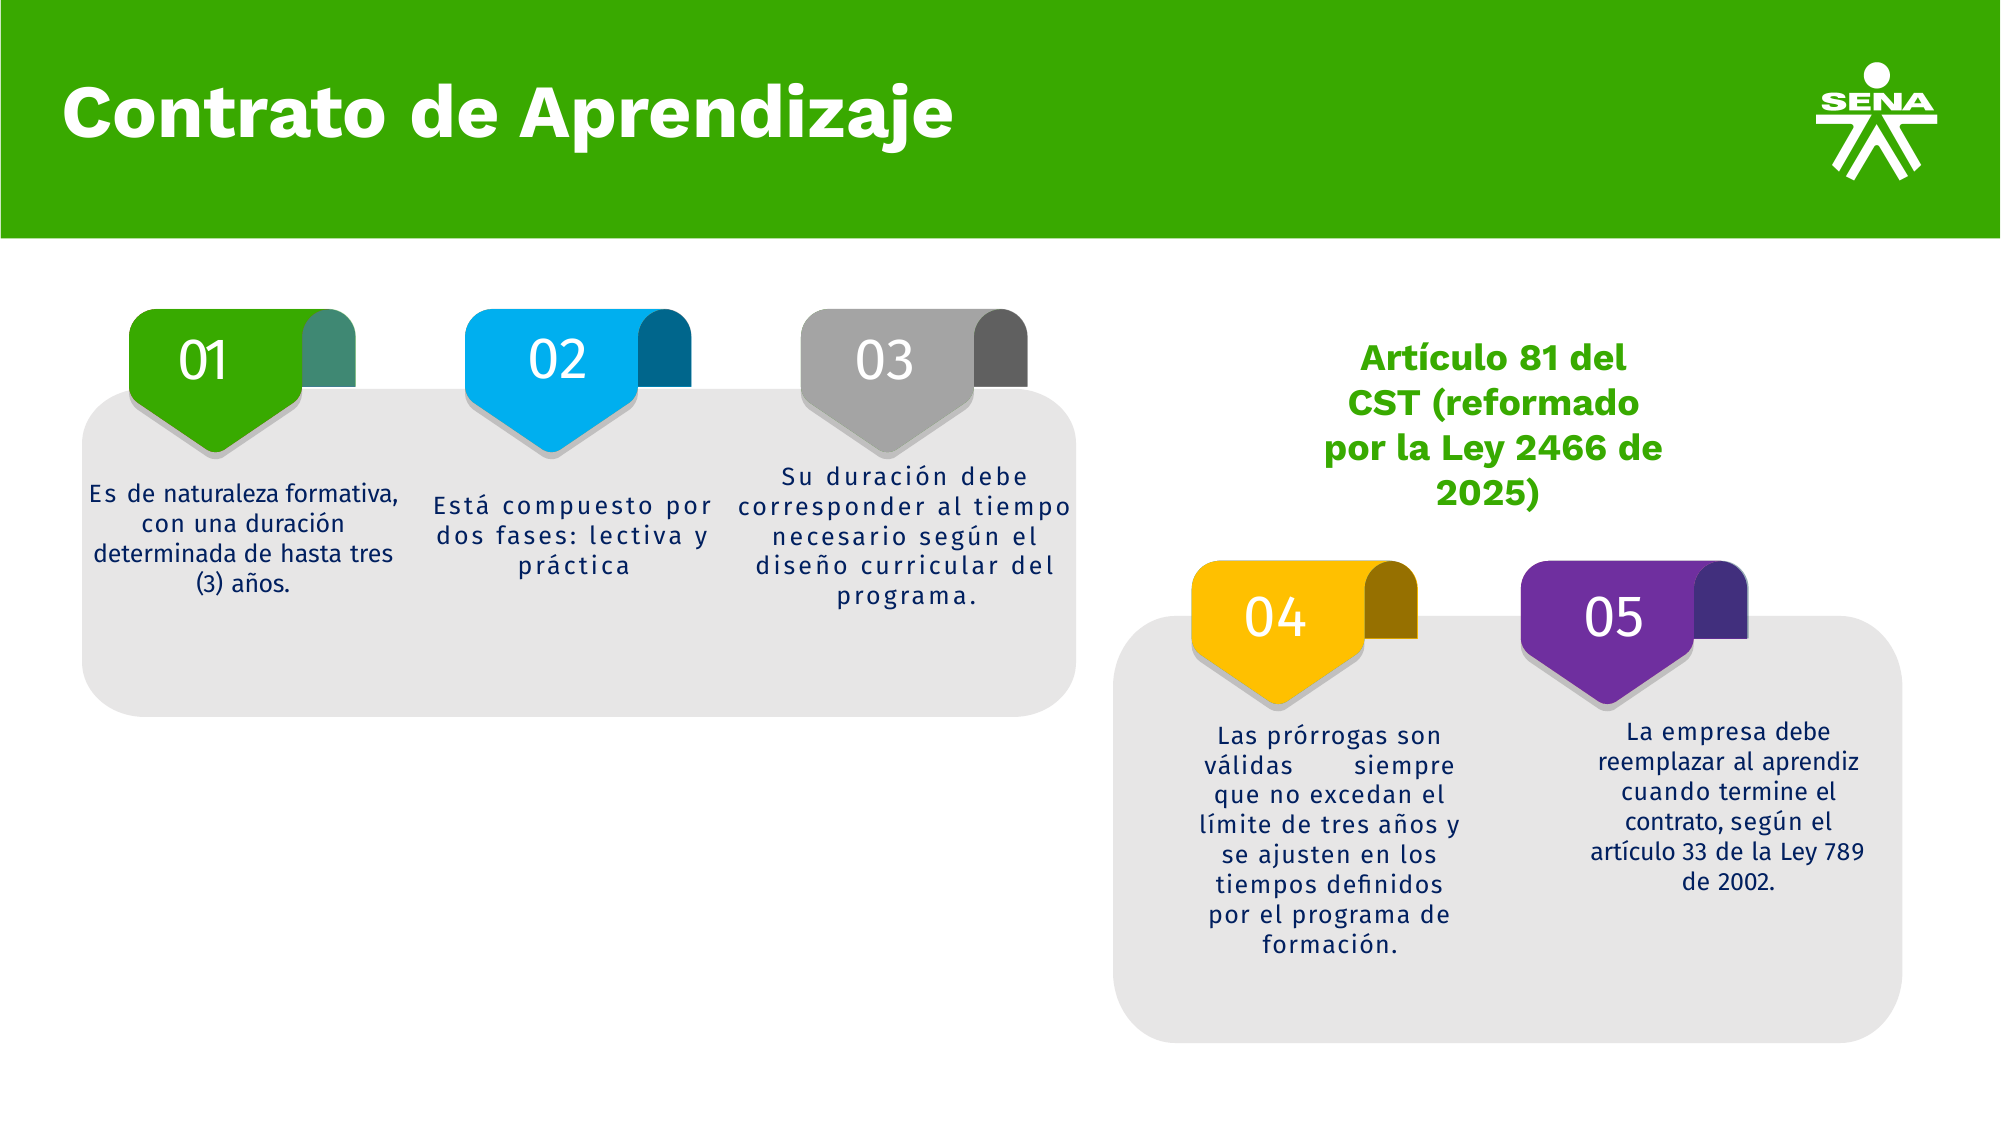

# Contrato de Aprendizaje

02
01
03
Artículo 81 del CST (reformado por la Ley 2466 de 2025)
Su duración debe corresponder al tiempo necesario según el diseño curricular del programa.
Es de naturaleza formativa, con una duración determinada de hasta tres (3) años.
Está compuesto por dos fases: lectiva y práctica
05
04

La empresa debe reemplazar al aprendiz cuando termine el contrato, según el artículo 33 de la Ley 789 de 2002.
Las prórrogas son válidas 	siempre que no excedan el límite de tres años y se ajusten en los tiempos definidos por el programa de formación.